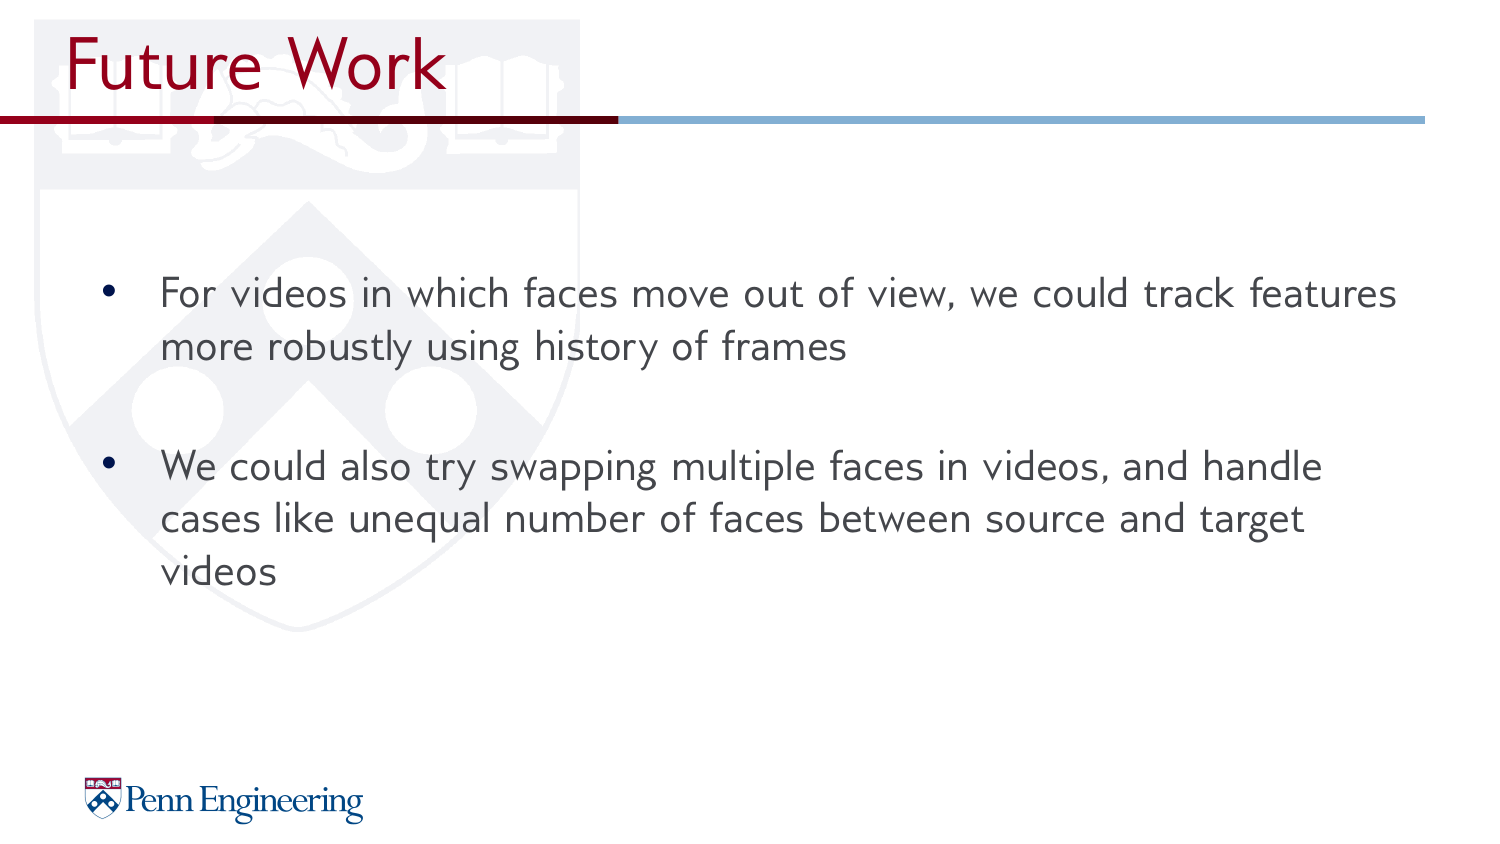

# Future Work
For videos in which faces move out of view, we could track features more robustly using history of frames

We could also try swapping multiple faces in videos, and handle cases like unequal number of faces between source and target videos